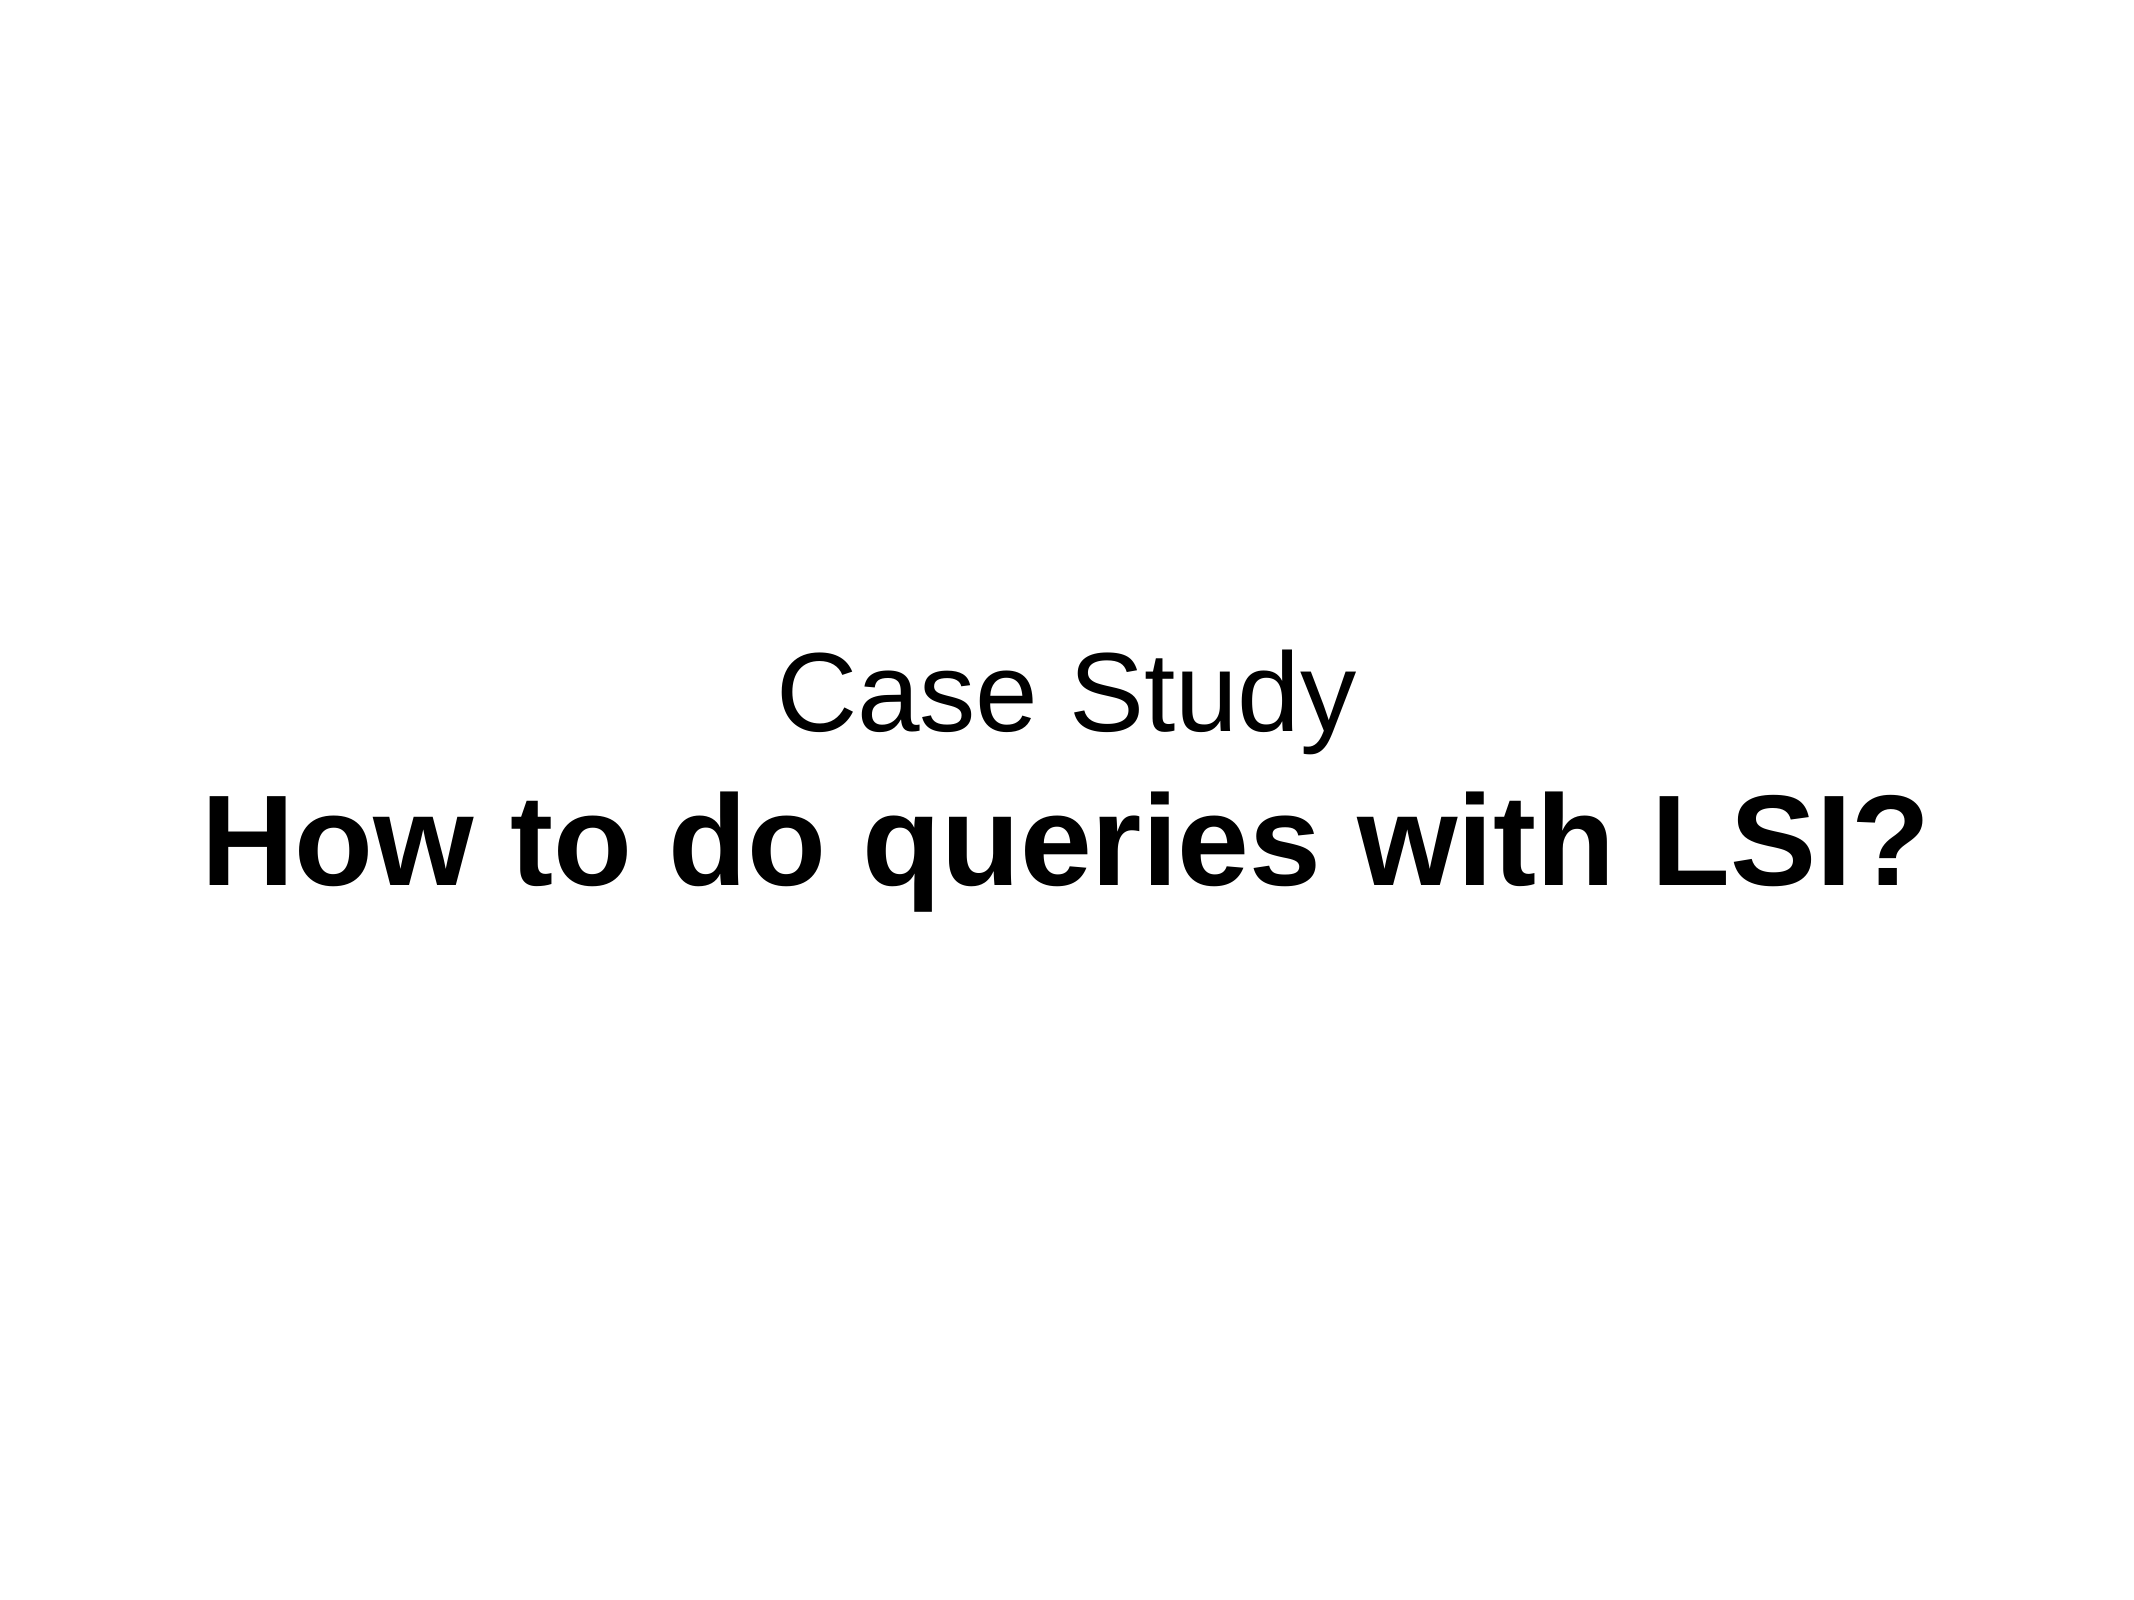

# Case Study
How to do queries	with LSI?